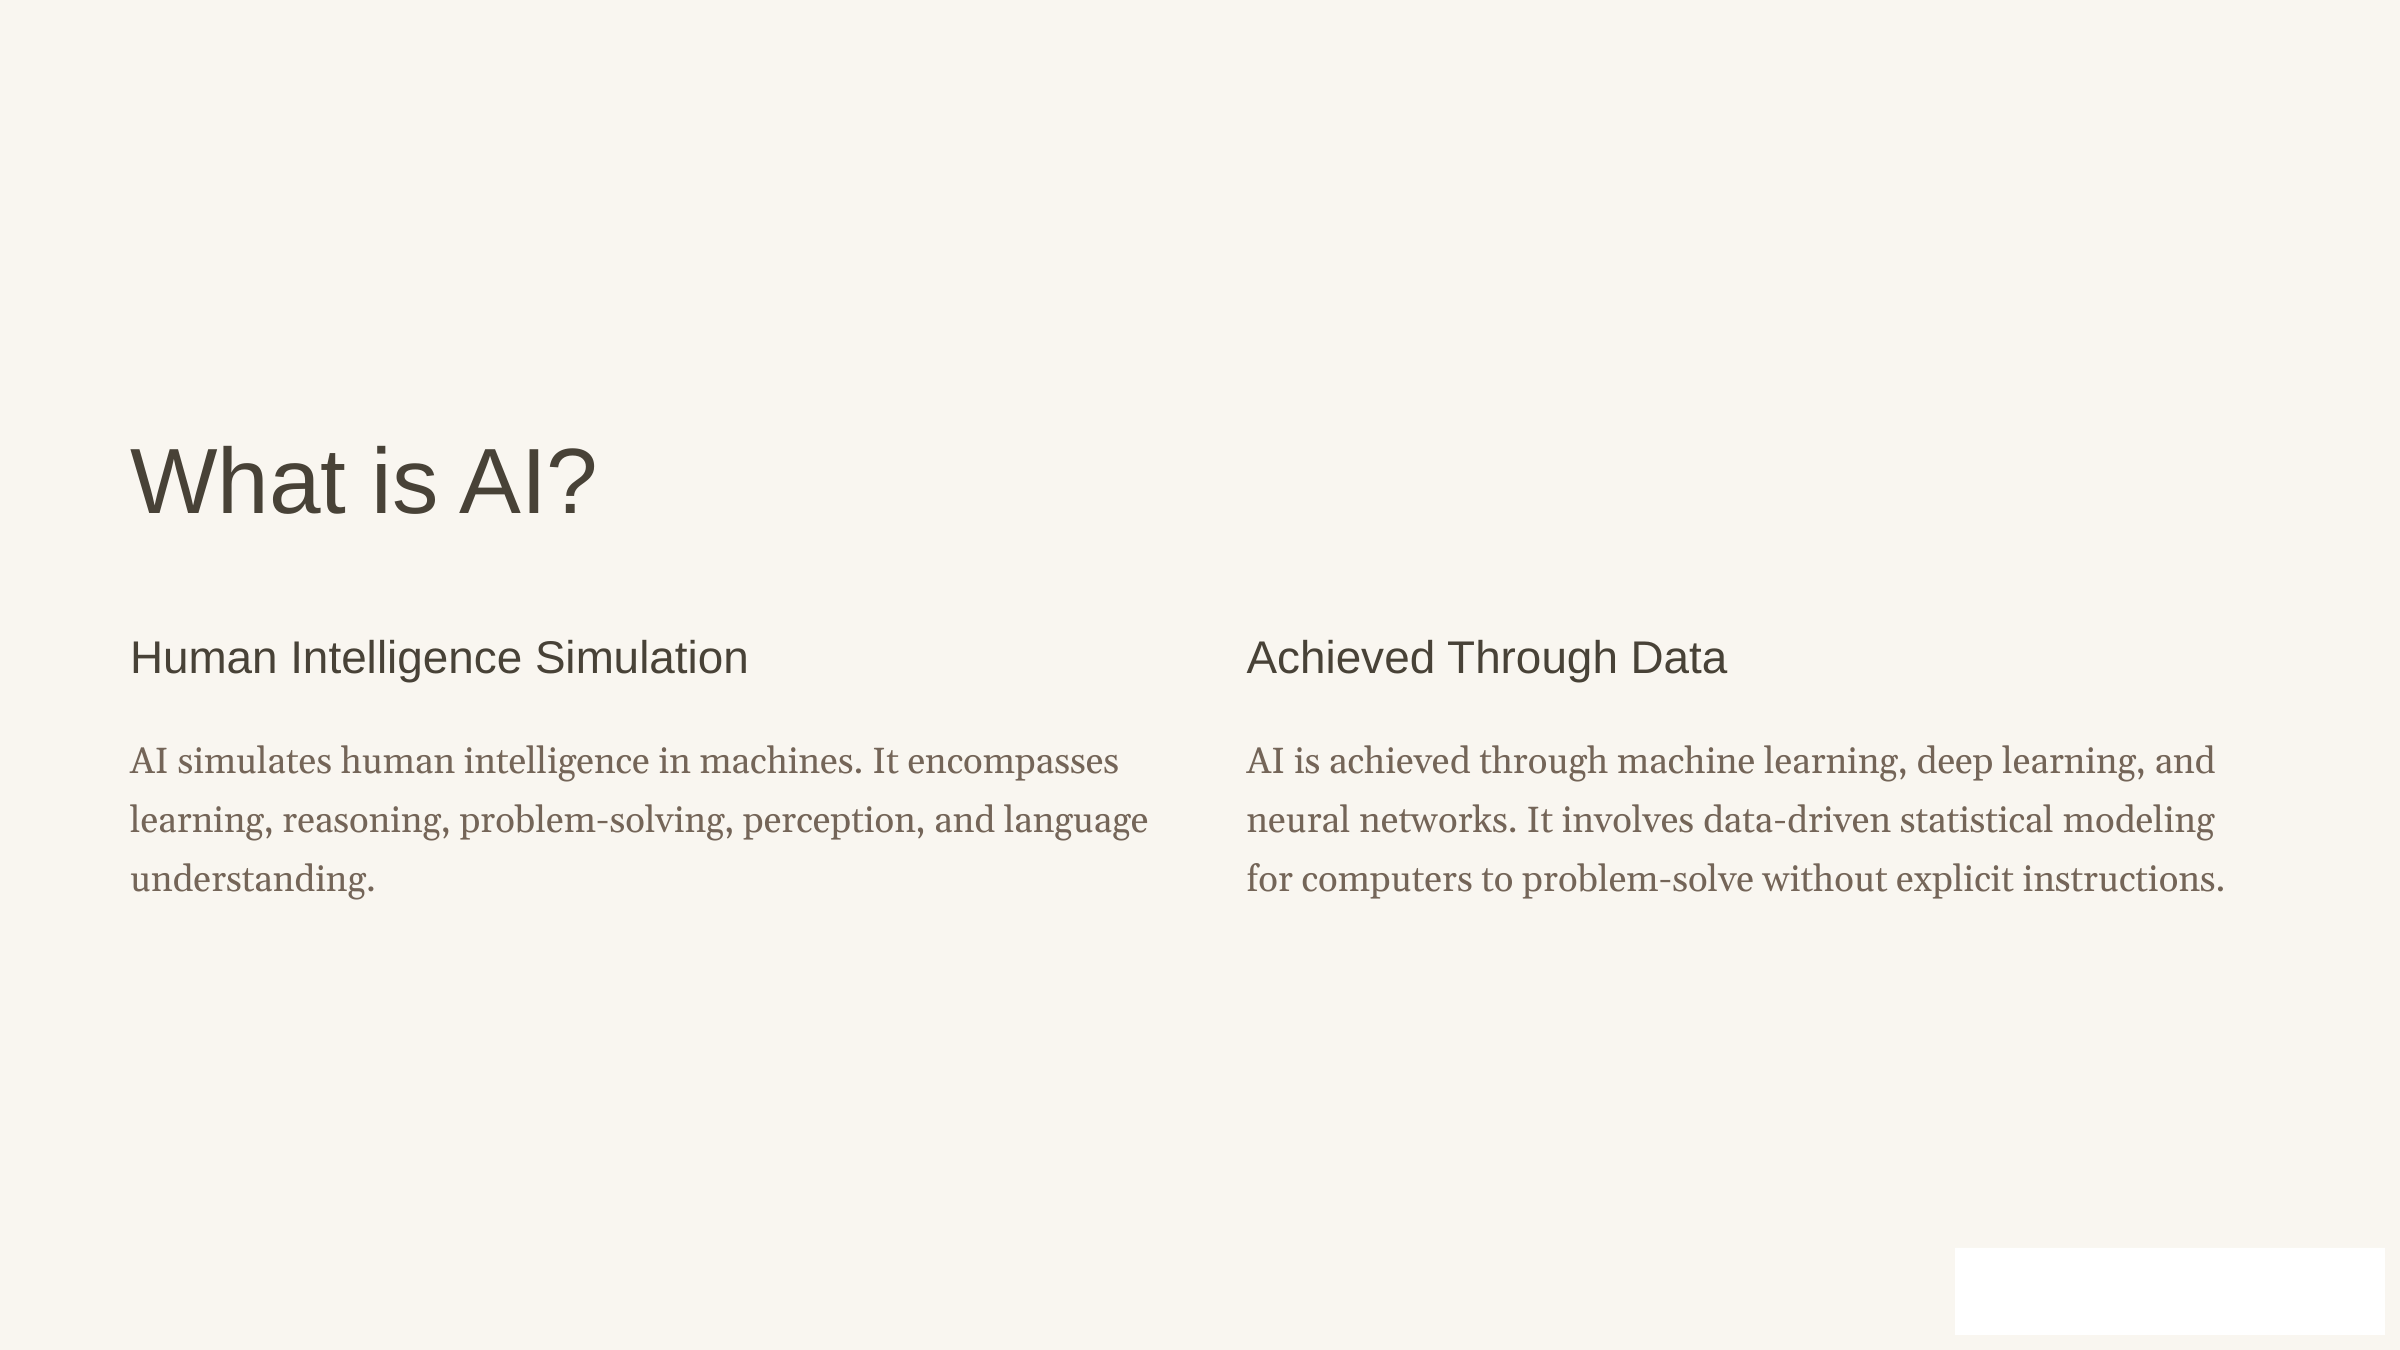

What is AI?
Human Intelligence Simulation
Achieved Through Data
AI simulates human intelligence in machines. It encompasses learning, reasoning, problem-solving, perception, and language understanding.
AI is achieved through machine learning, deep learning, and neural networks. It involves data-driven statistical modeling for computers to problem-solve without explicit instructions.